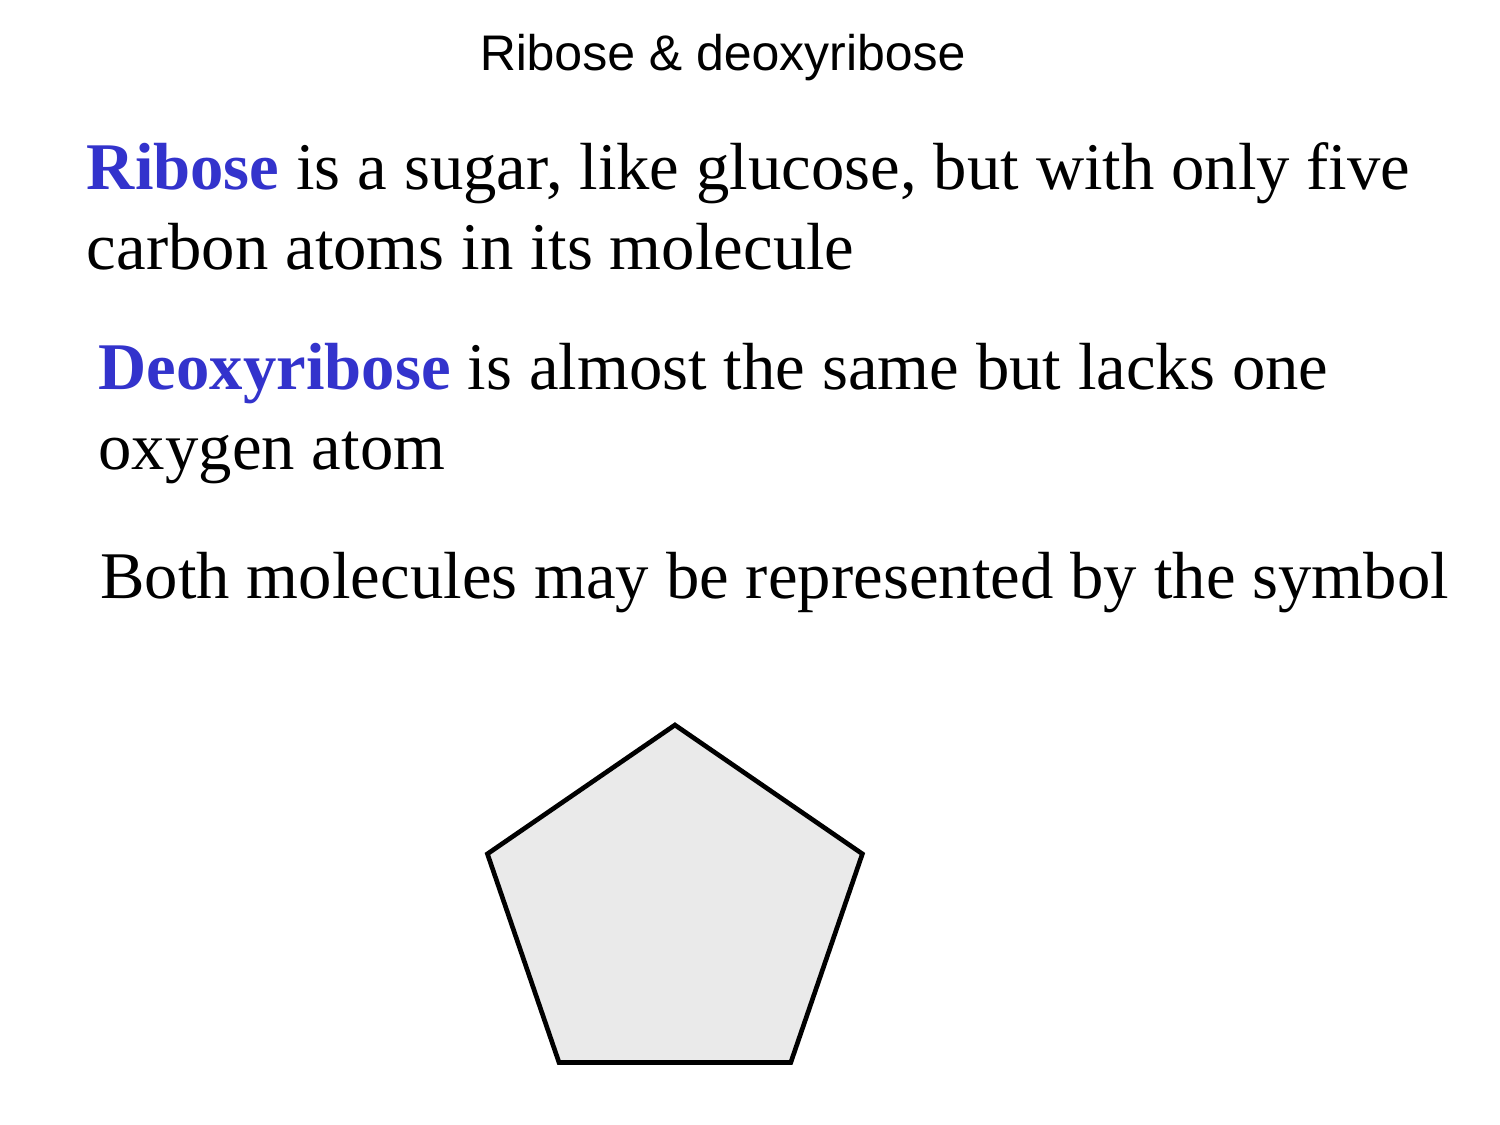

Ribose & deoxyribose
Ribose is a sugar, like glucose, but with only five
carbon atoms in its molecule
Deoxyribose is almost the same but lacks one
oxygen atom
Both molecules may be represented by the symbol